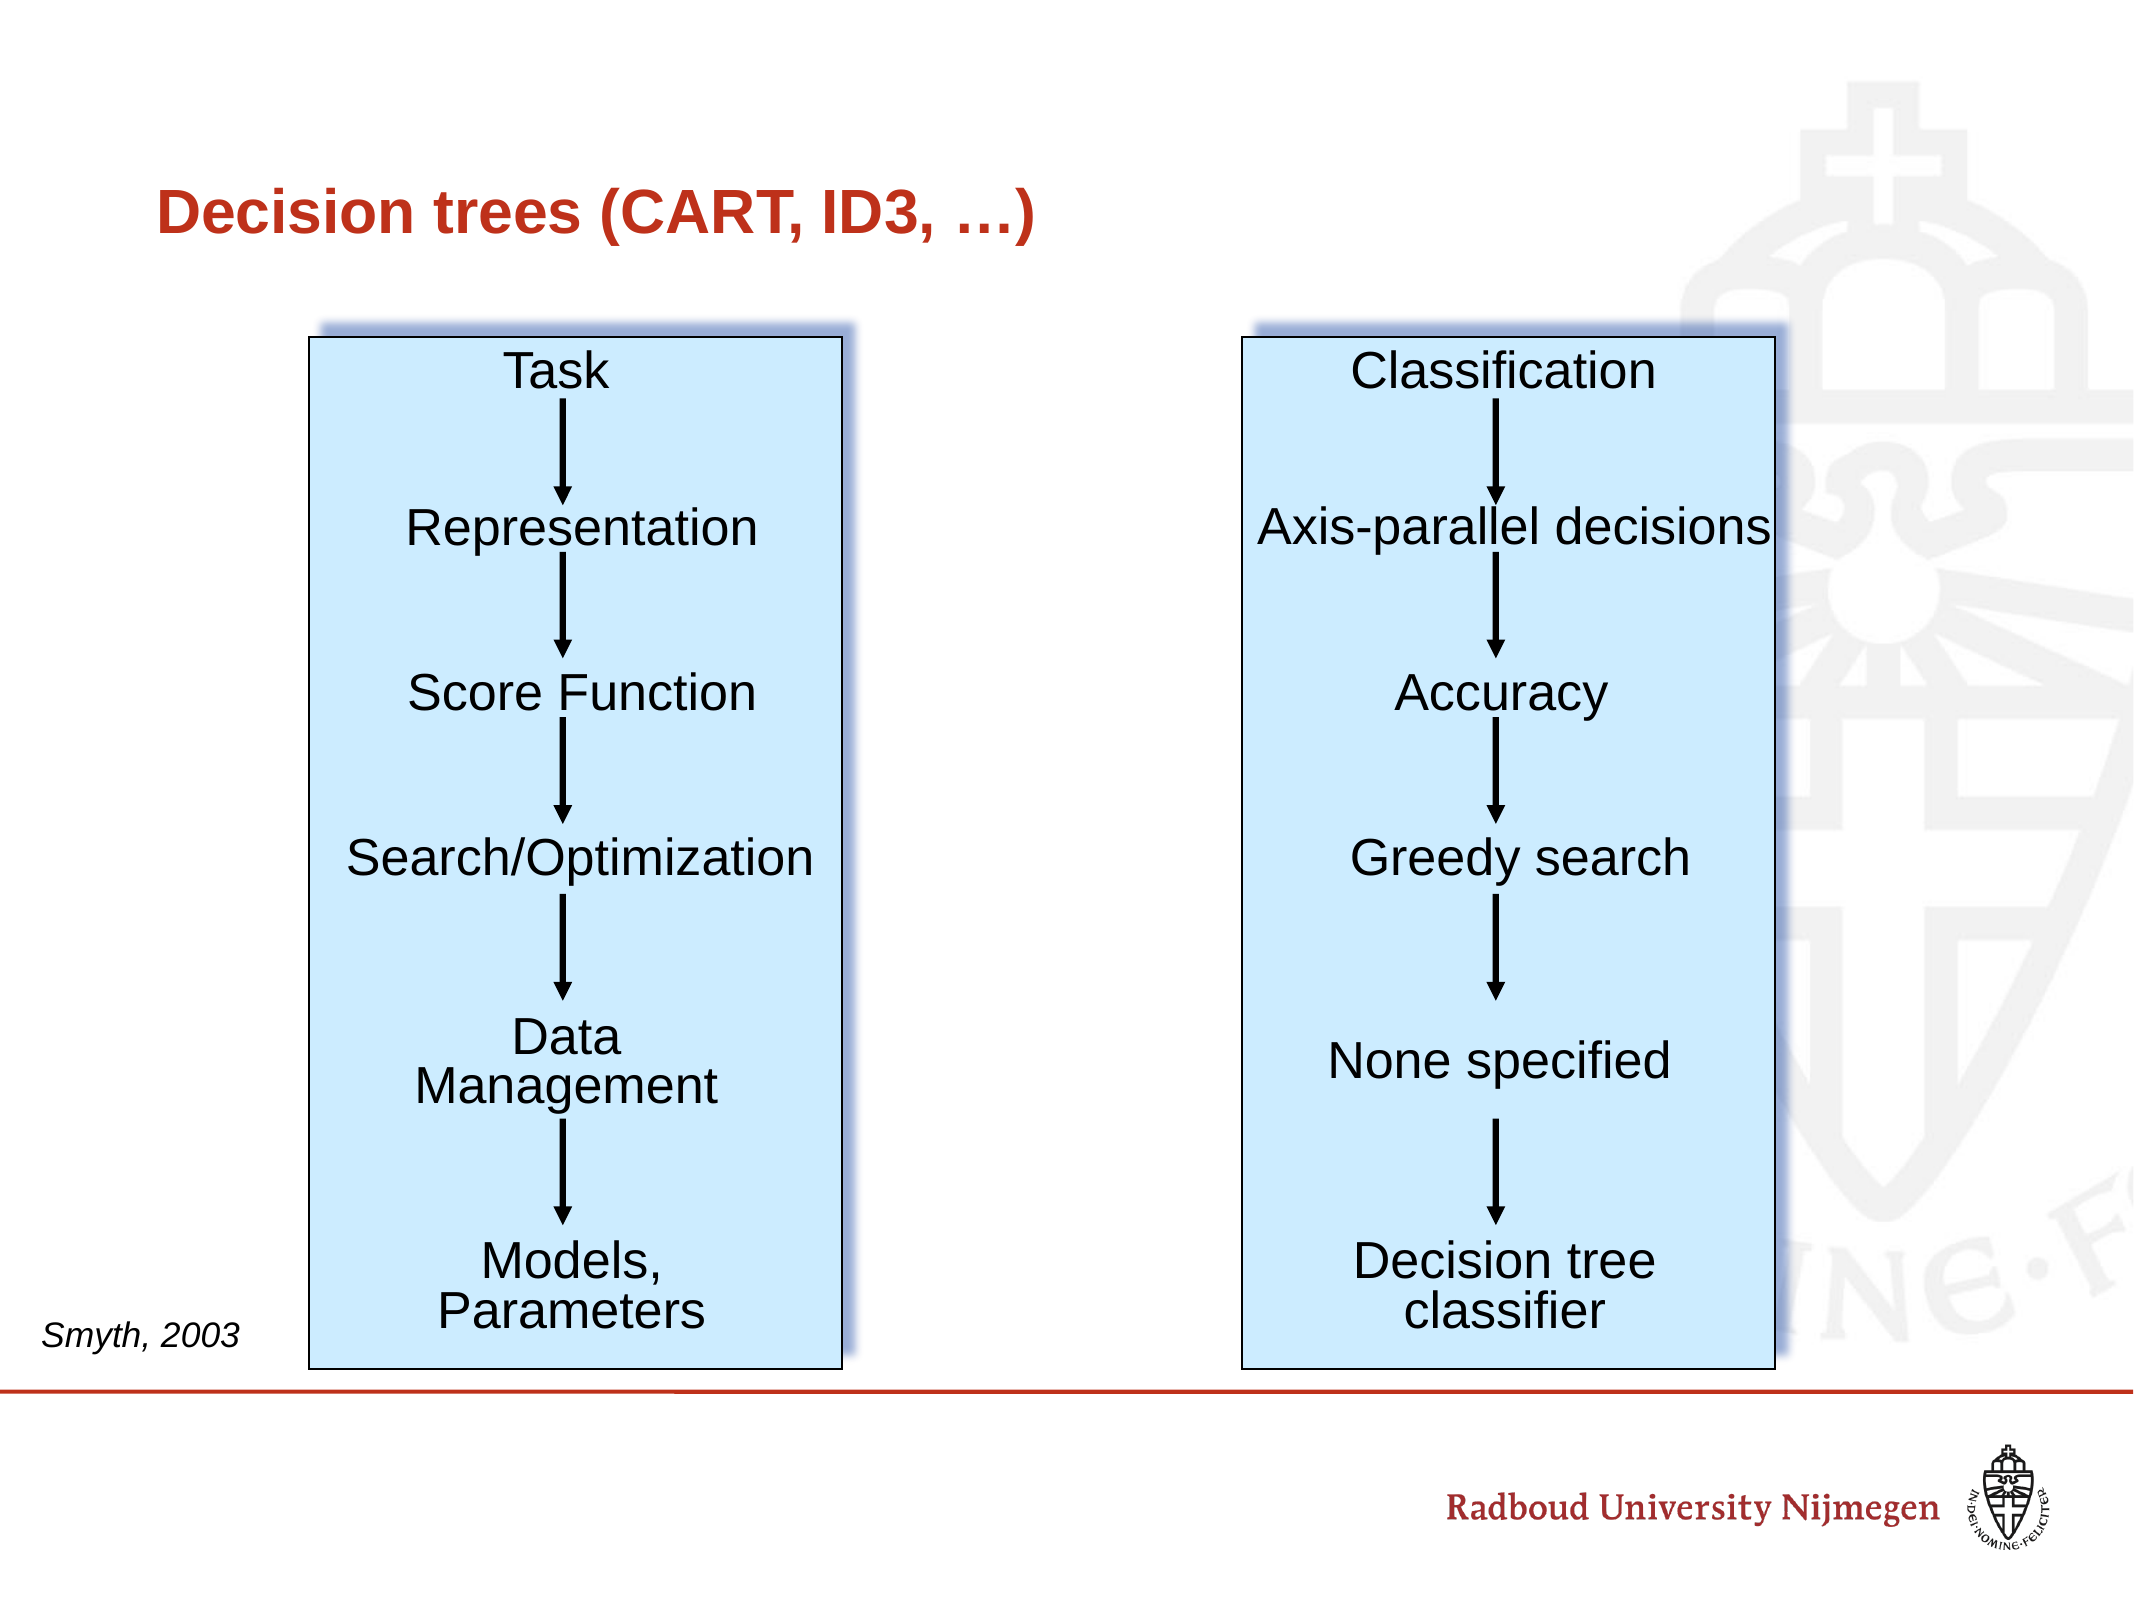

# Decision trees (CART, ID3, …)

Task

Representation

Score Function

Search/Optimization

Data Management

Models, Parameters

Classification

Axis-parallel decisions

Accuracy

Greedy search

None specified

Decision tree classifier
Smyth, 2003